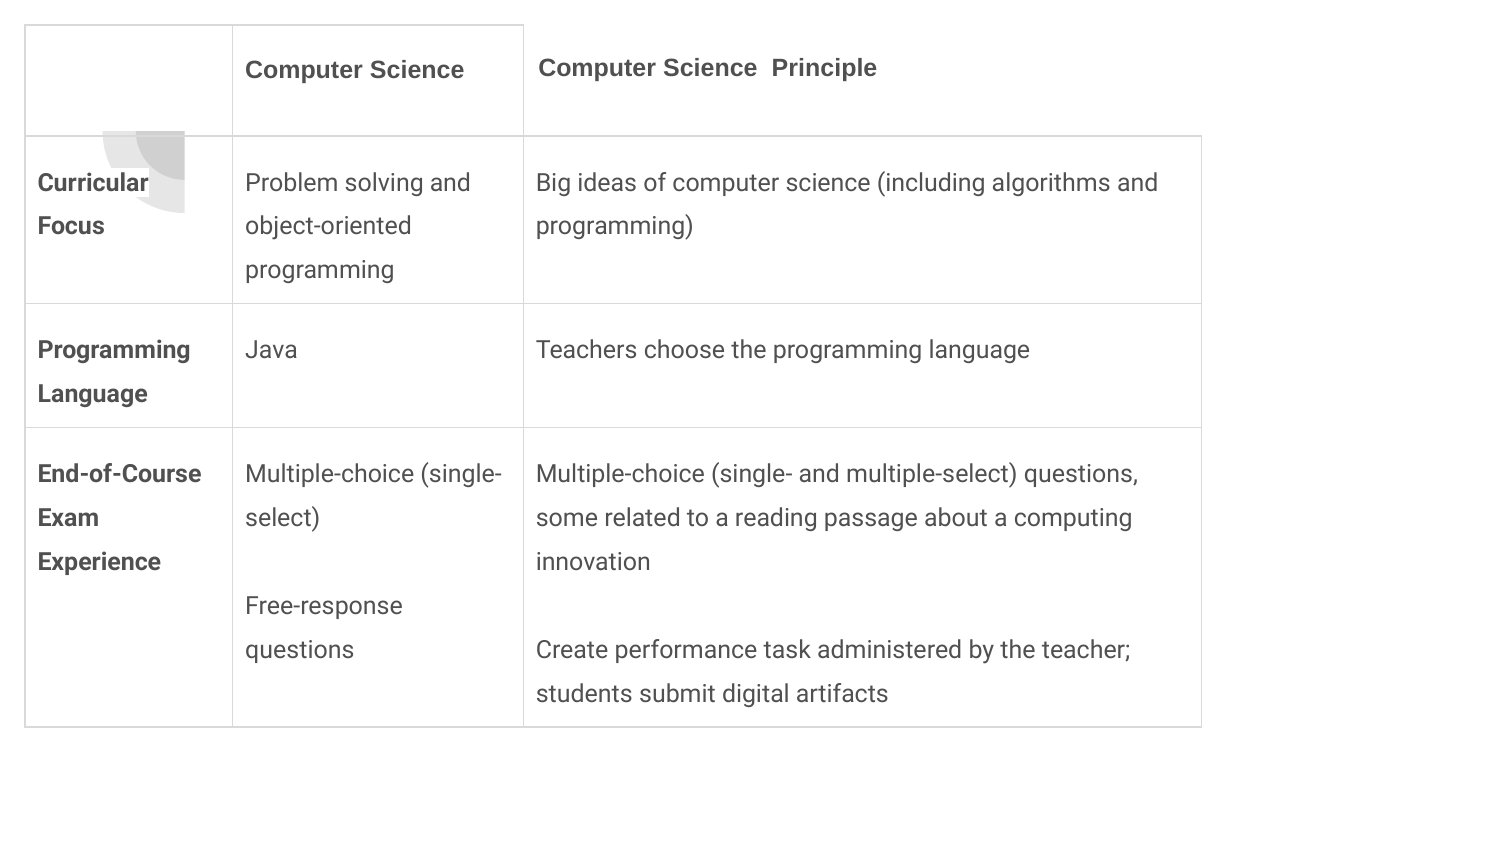

|  | Computer Science | Computer Science Principle |
| --- | --- | --- |
| Curricular Focus | Problem solving and object-oriented programming | Big ideas of computer science (including algorithms and programming) |
| Programming Language | Java | Teachers choose the programming language |
| End-of-Course Exam Experience | Multiple-choice (single-select) Free-response questions | Multiple-choice (single- and multiple-select) questions, some related to a reading passage about a computing innovation Create performance task administered by the teacher; students submit digital artifacts |